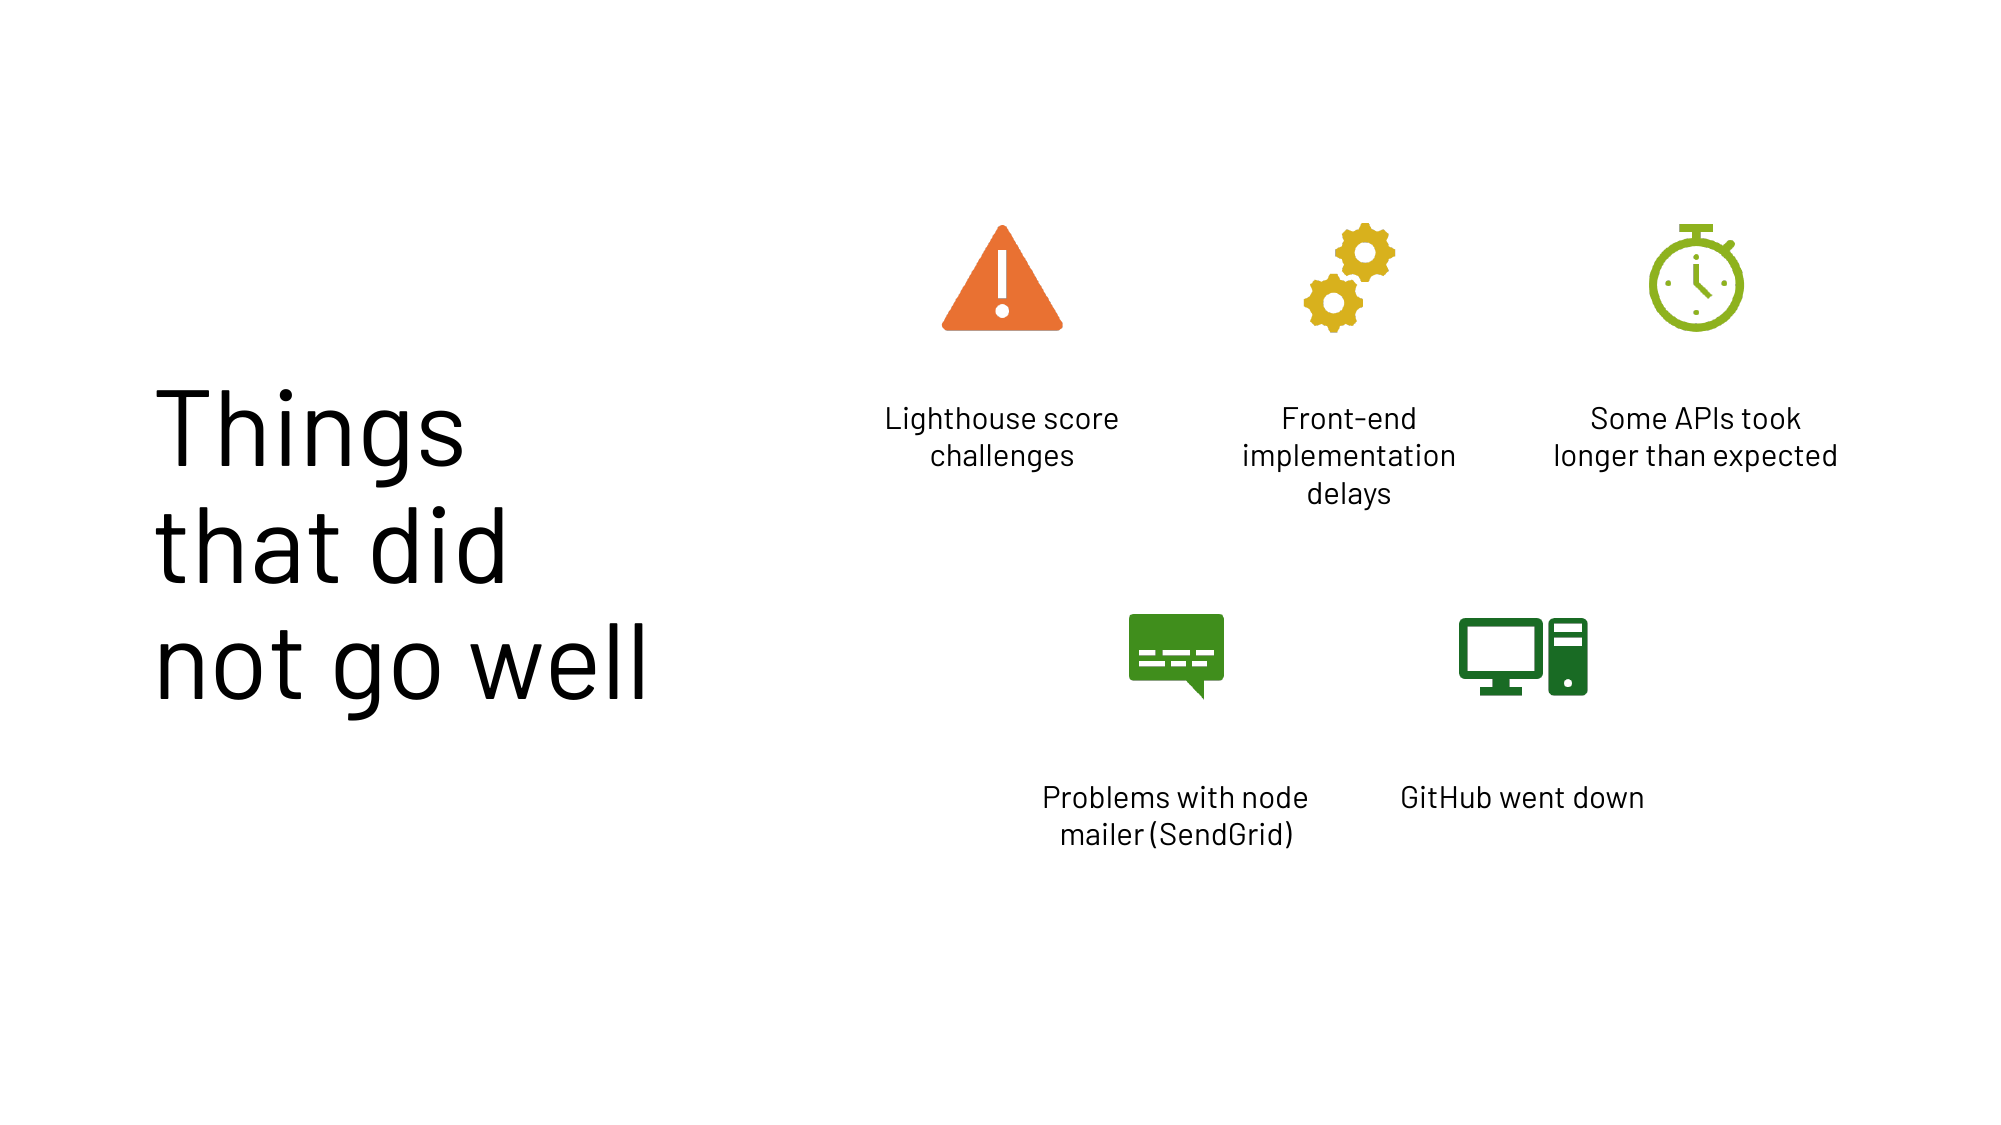

# Things that did not go well
Lighthouse score challenges
Front-end implementation delays
Some APIs took longer than expected
Problems with node mailer (SendGrid)
GitHub went down